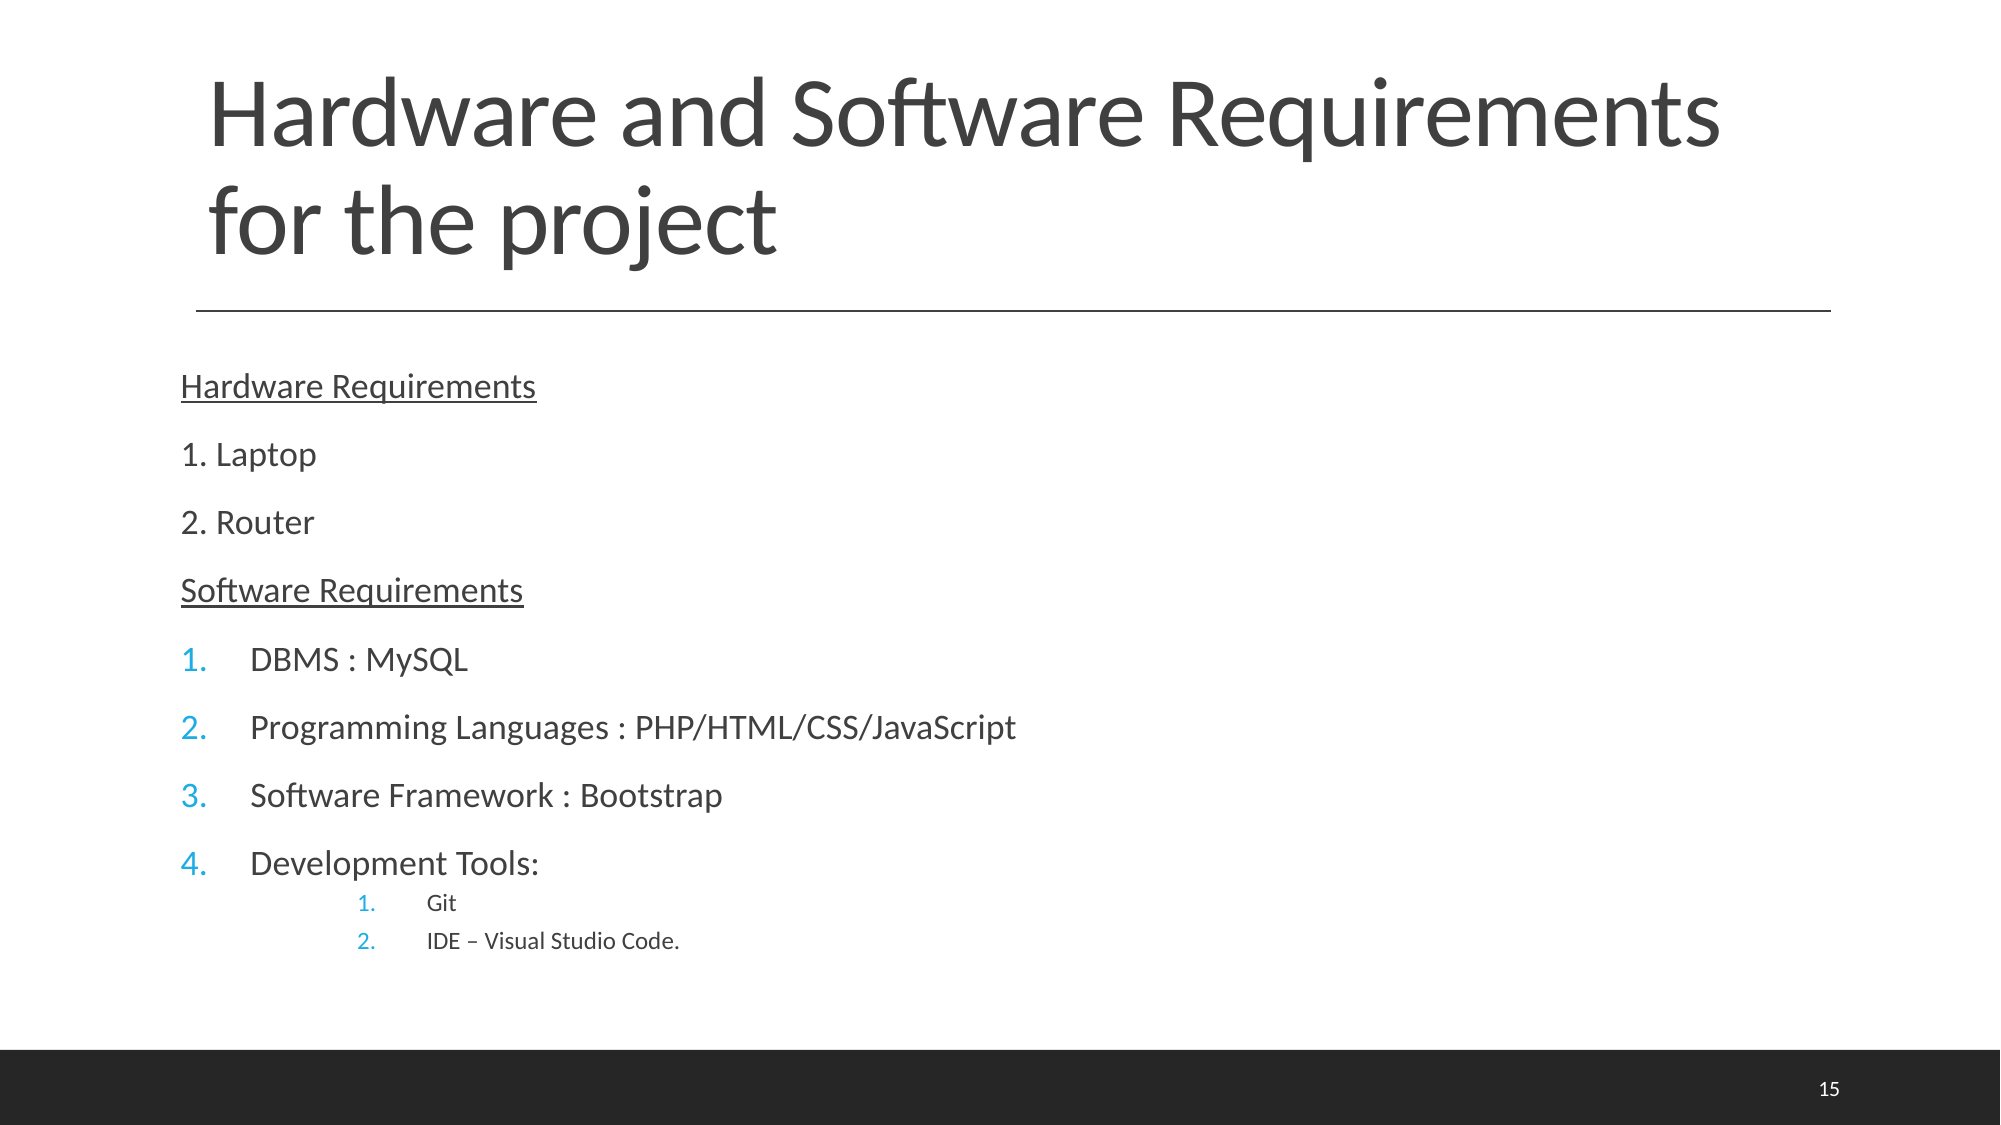

# Hardware and Software Requirements for the project
Hardware Requirements
1. Laptop
2. Router
Software Requirements
DBMS : MySQL
Programming Languages : PHP/HTML/CSS/JavaScript
Software Framework : Bootstrap
Development Tools:
Git
IDE – Visual Studio Code.

15